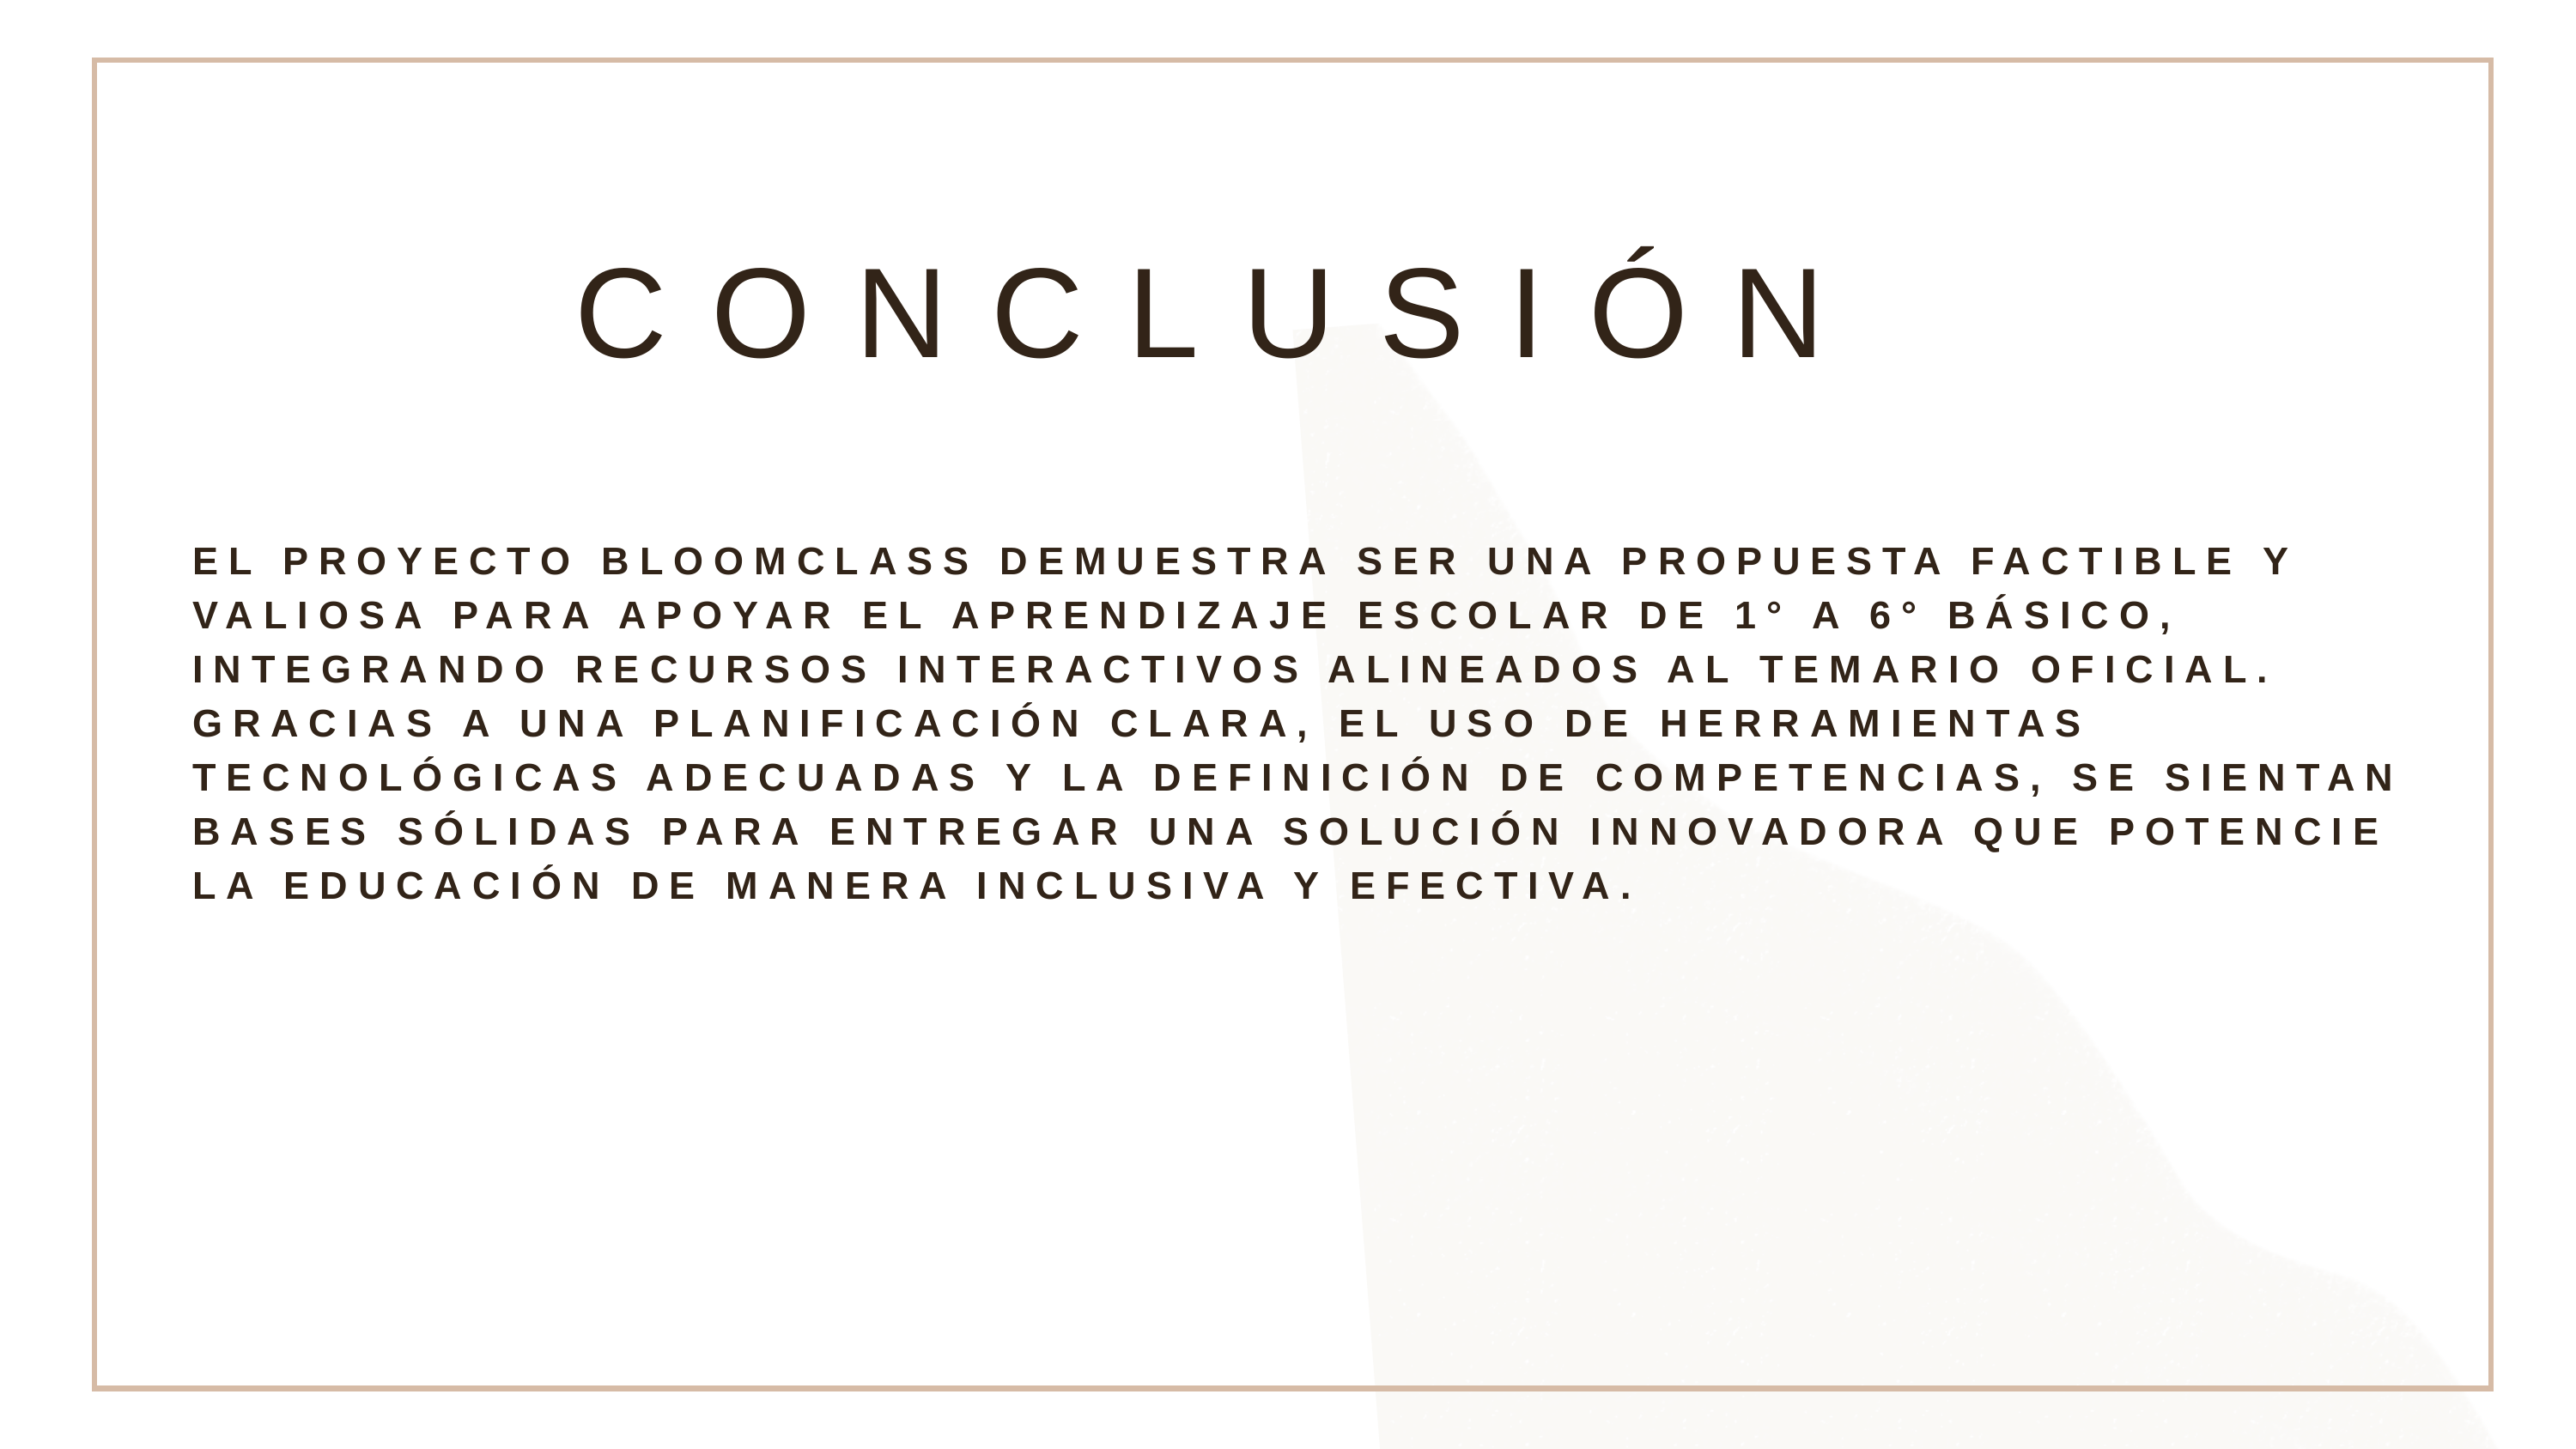

CONCLUSIÓN

EL PROYECTO BLOOMCLASS DEMUESTRA SER UNA PROPUESTA FACTIBLE Y VALIOSA PARA APOYAR EL APRENDIZAJE ESCOLAR DE 1° A 6° BÁSICO, INTEGRANDO RECURSOS INTERACTIVOS ALINEADOS AL TEMARIO OFICIAL. GRACIAS A UNA PLANIFICACIÓN CLARA, EL USO DE HERRAMIENTAS TECNOLÓGICAS ADECUADAS Y LA DEFINICIÓN DE COMPETENCIAS, SE SIENTAN BASES SÓLIDAS PARA ENTREGAR UNA SOLUCIÓN INNOVADORA QUE POTENCIE LA EDUCACIÓN DE MANERA INCLUSIVA Y EFECTIVA.